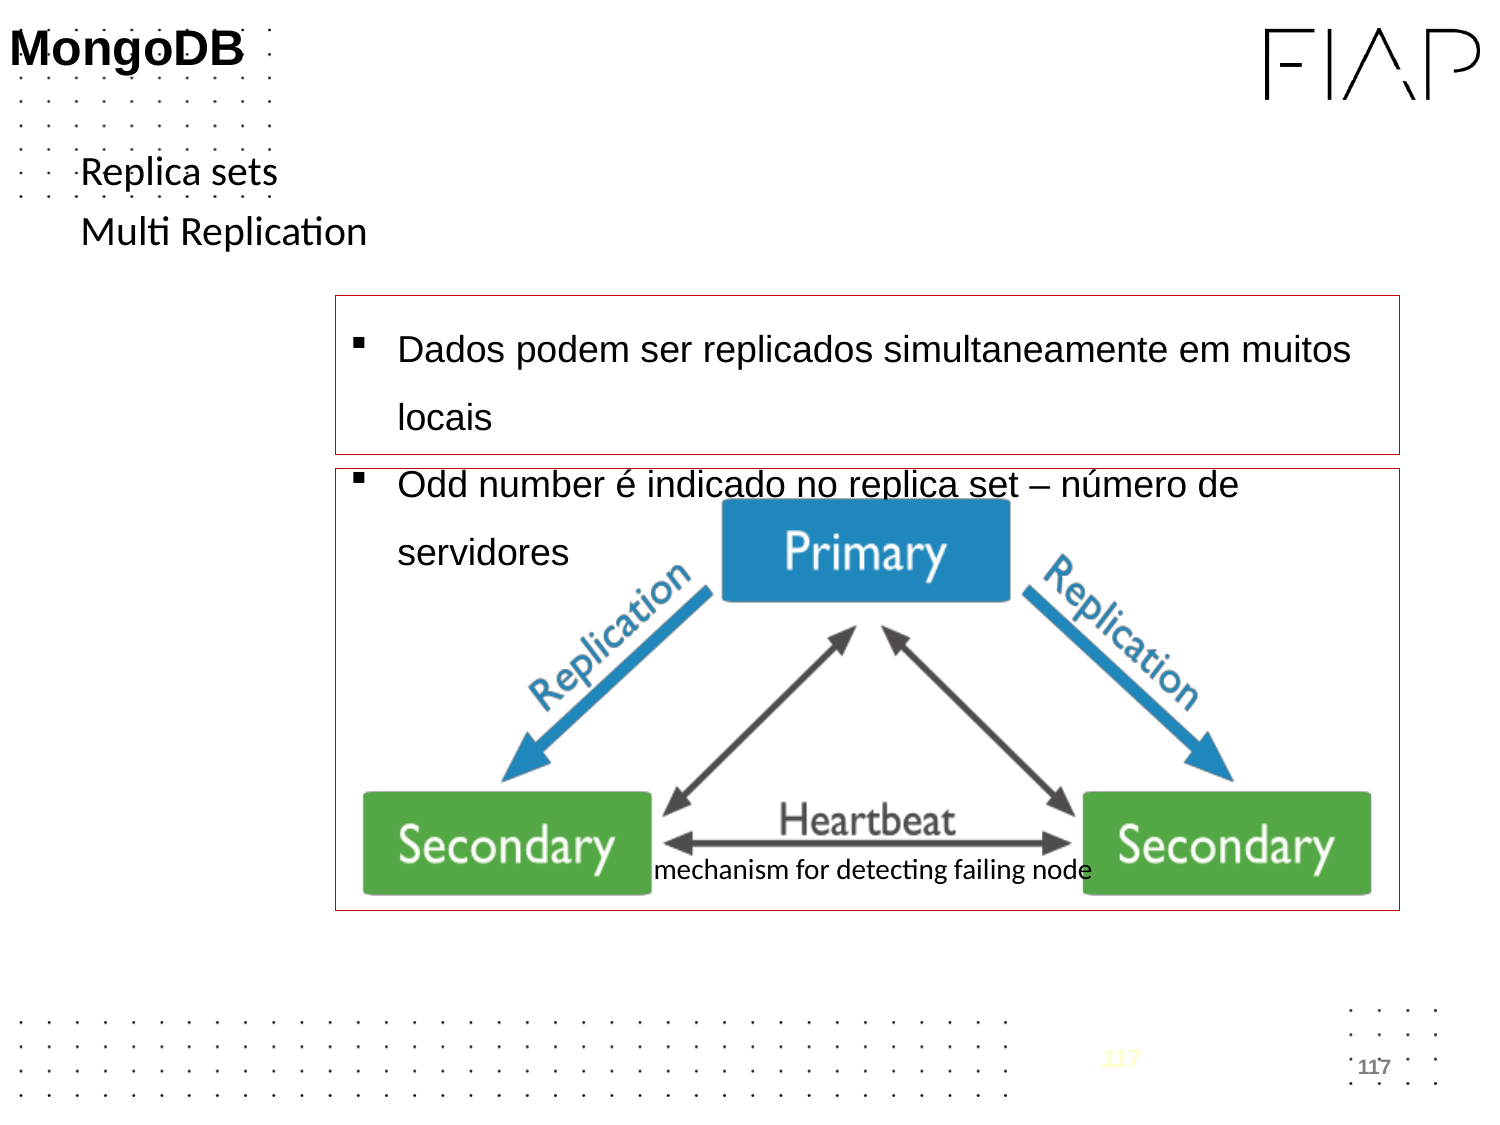

MongoDB
Replica sets
# Multi Replication
Dados podem ser replicados simultaneamente em muitos locais
Odd number é indicado no replica set – número de servidores

mechanism for detecting failing node